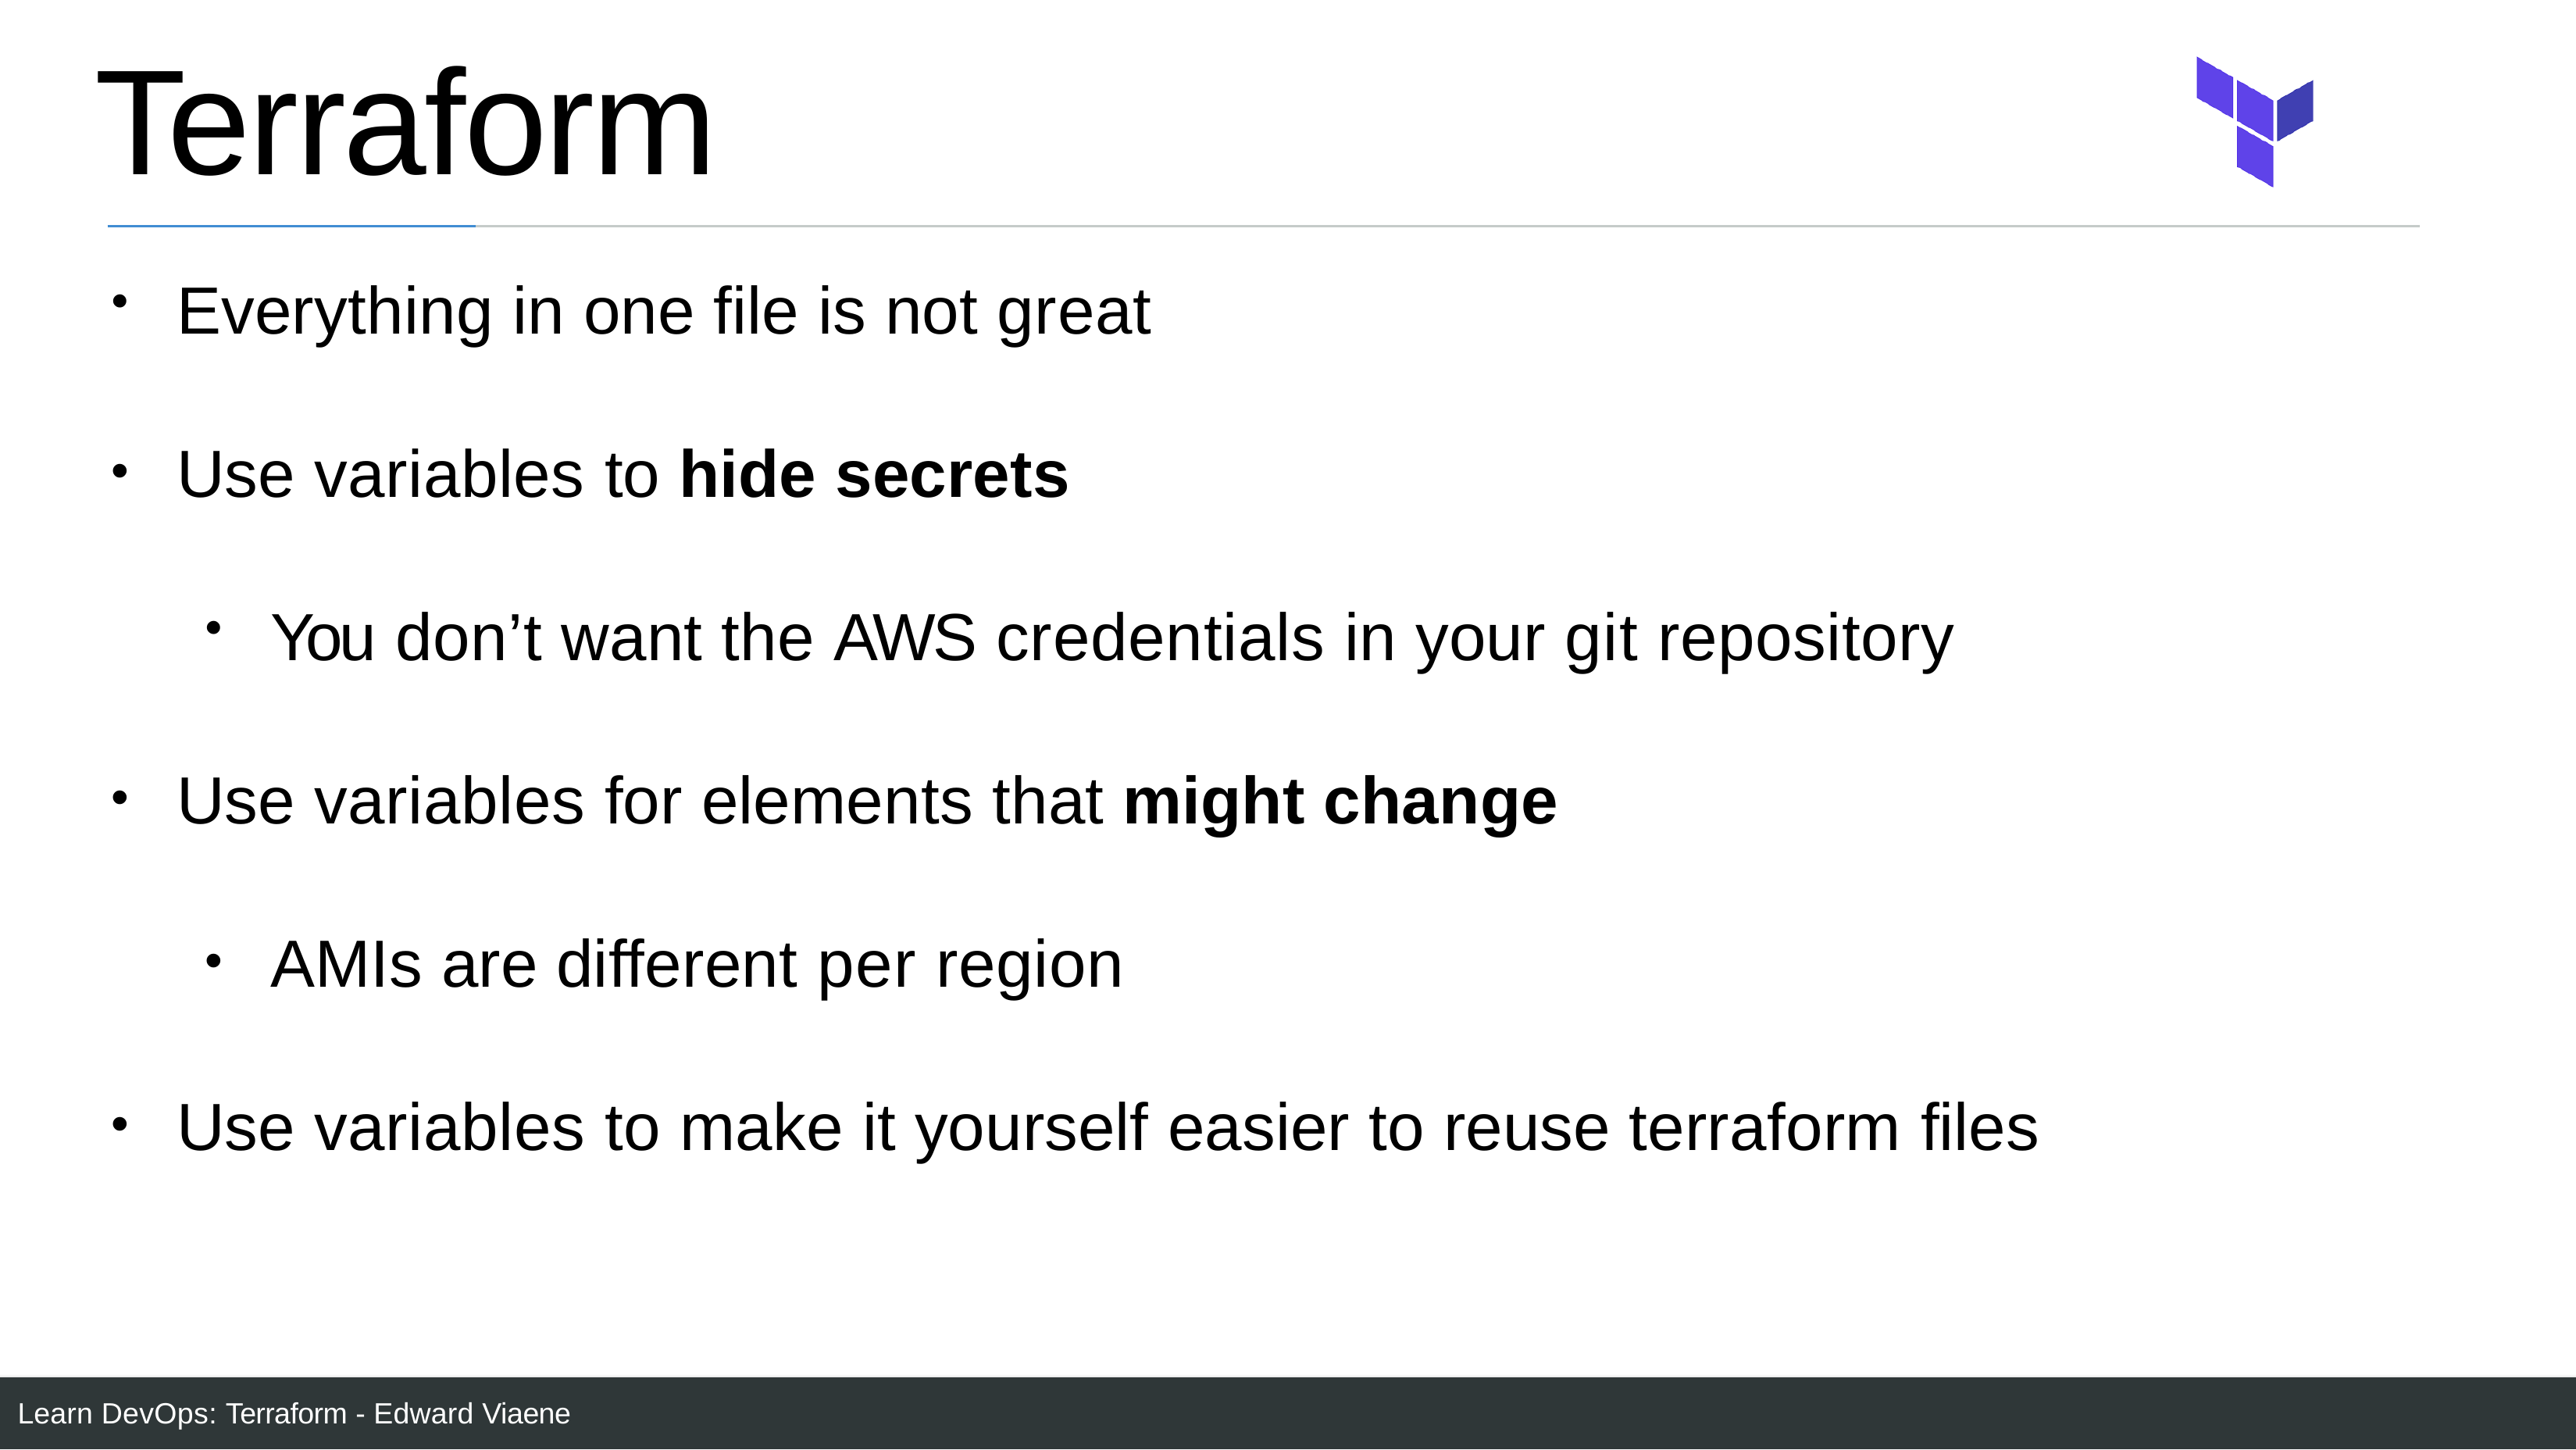

# Terraform
Everything in one file is not great

Use variables to hide secrets

You don’t want the AWS credentials in your git repository

Use variables for elements that might change

AMIs are different per region

Use variables to make it yourself easier to reuse terraform files
Learn DevOps: Terraform - Edward Viaene